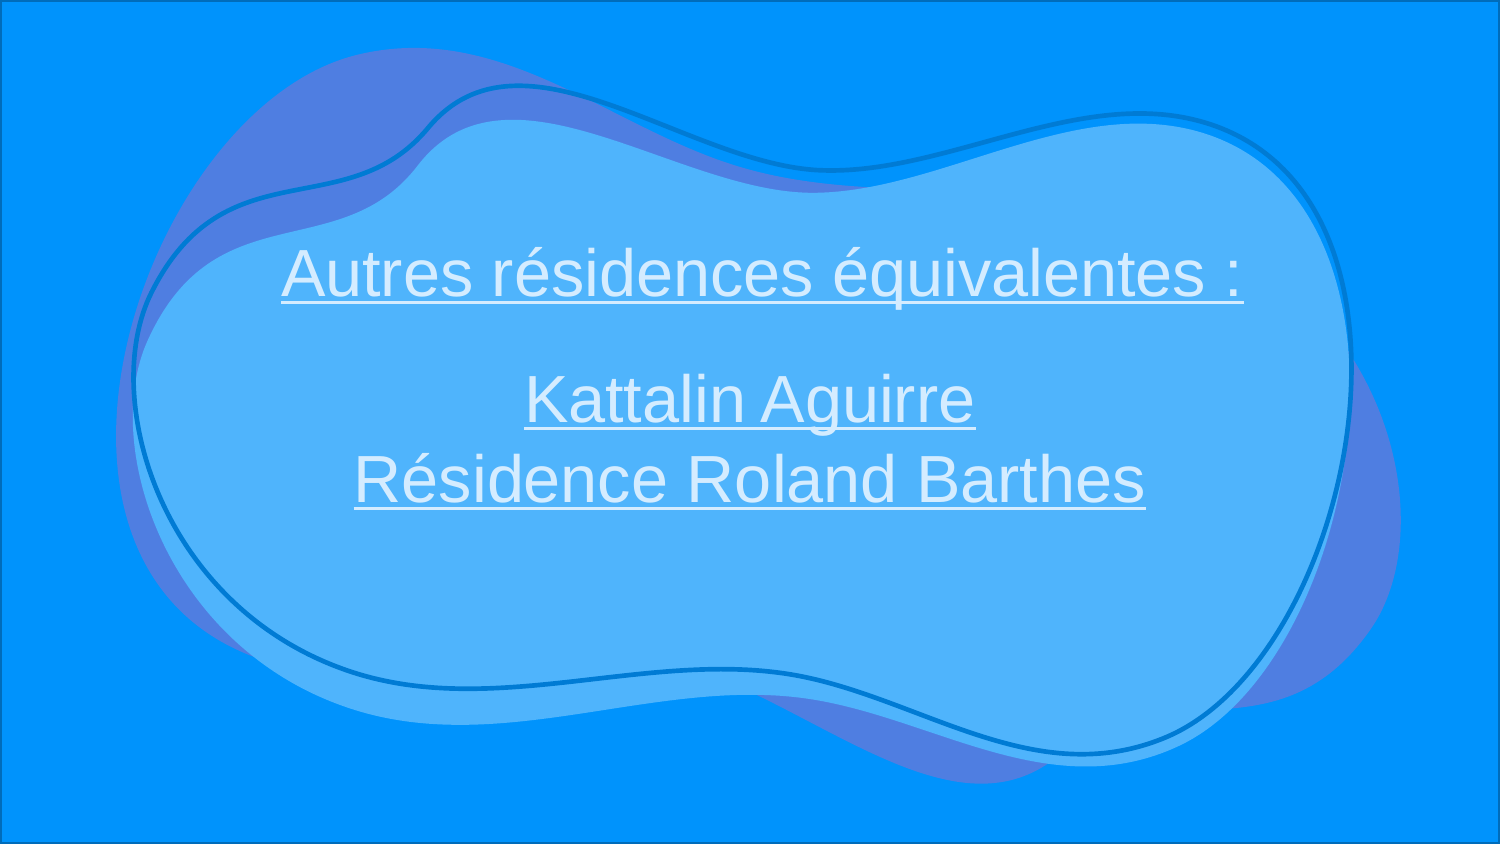

Autres résidences équivalentes :
Kattalin Aguirre
Résidence Roland Barthes